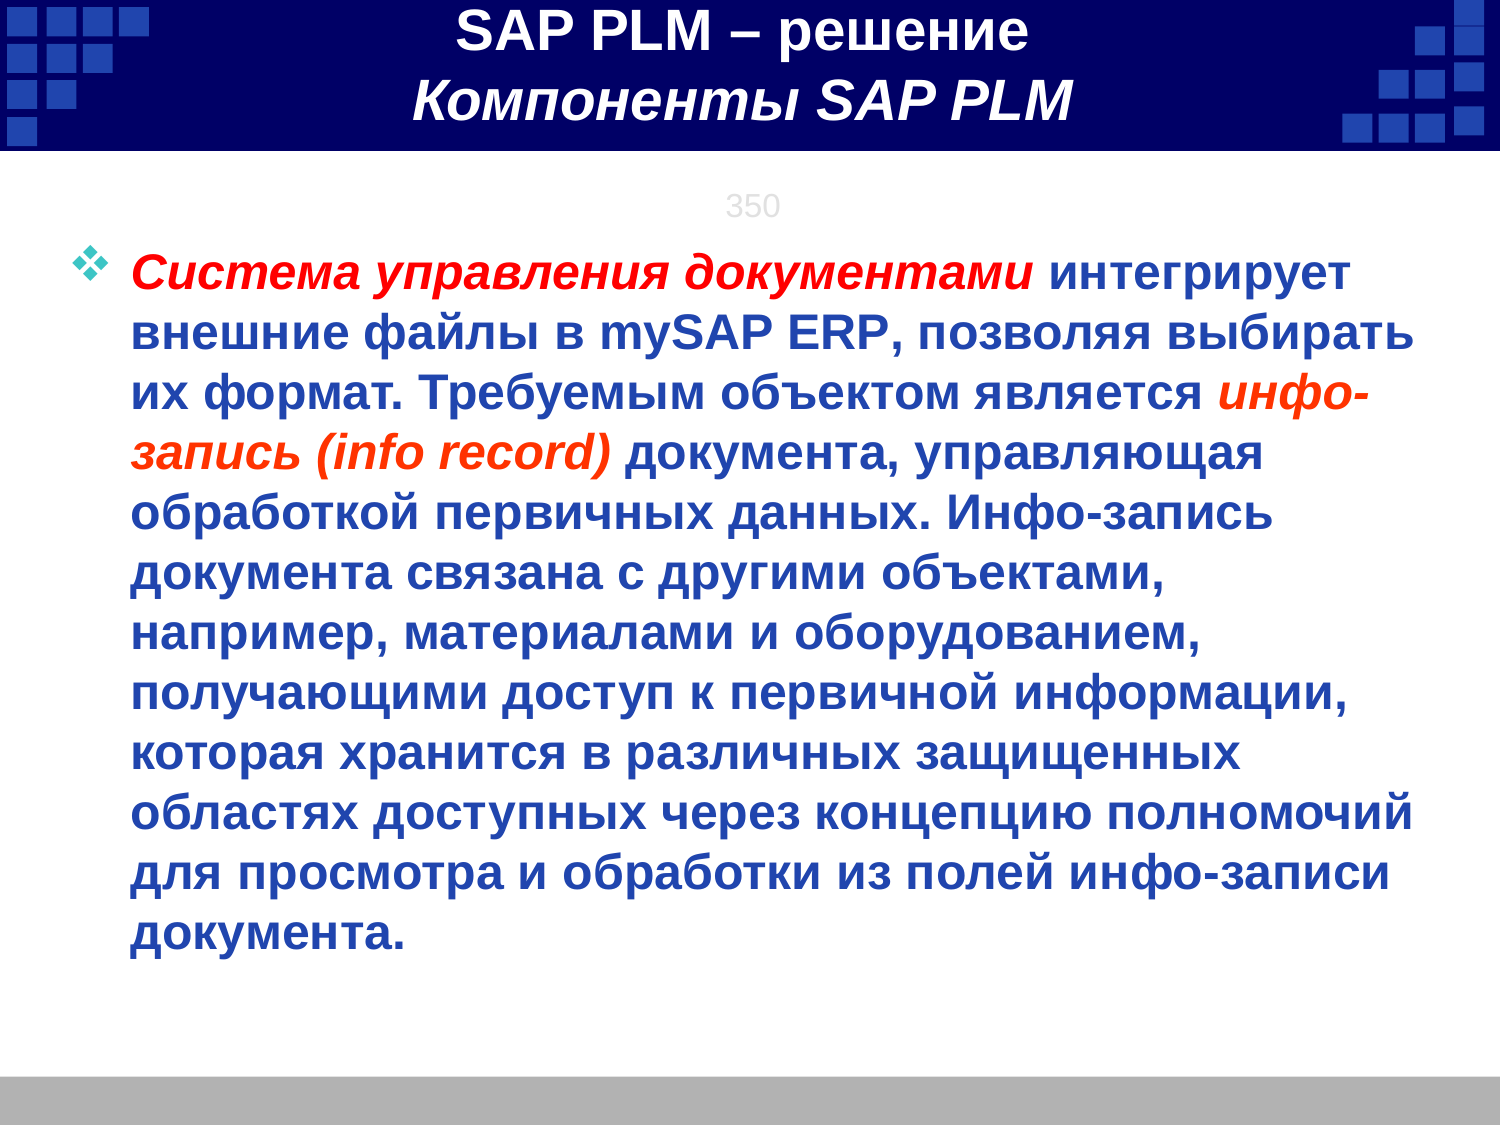

SAP PLM – решение
Компоненты SAP PLM
350
Система управления документами интегрирует внешние файлы в mySAP ERP, позволяя выбирать их формат. Требуемым объектом является инфо-запись (info record) документа, управляющая обработкой первичных данных. Инфо-запись документа связана с другими объектами, например, материалами и оборудованием, получающими доступ к первичной информации, которая хранится в различных защищенных областях доступных через концепцию полномочий для просмотра и обработки из полей инфо-записи документа.